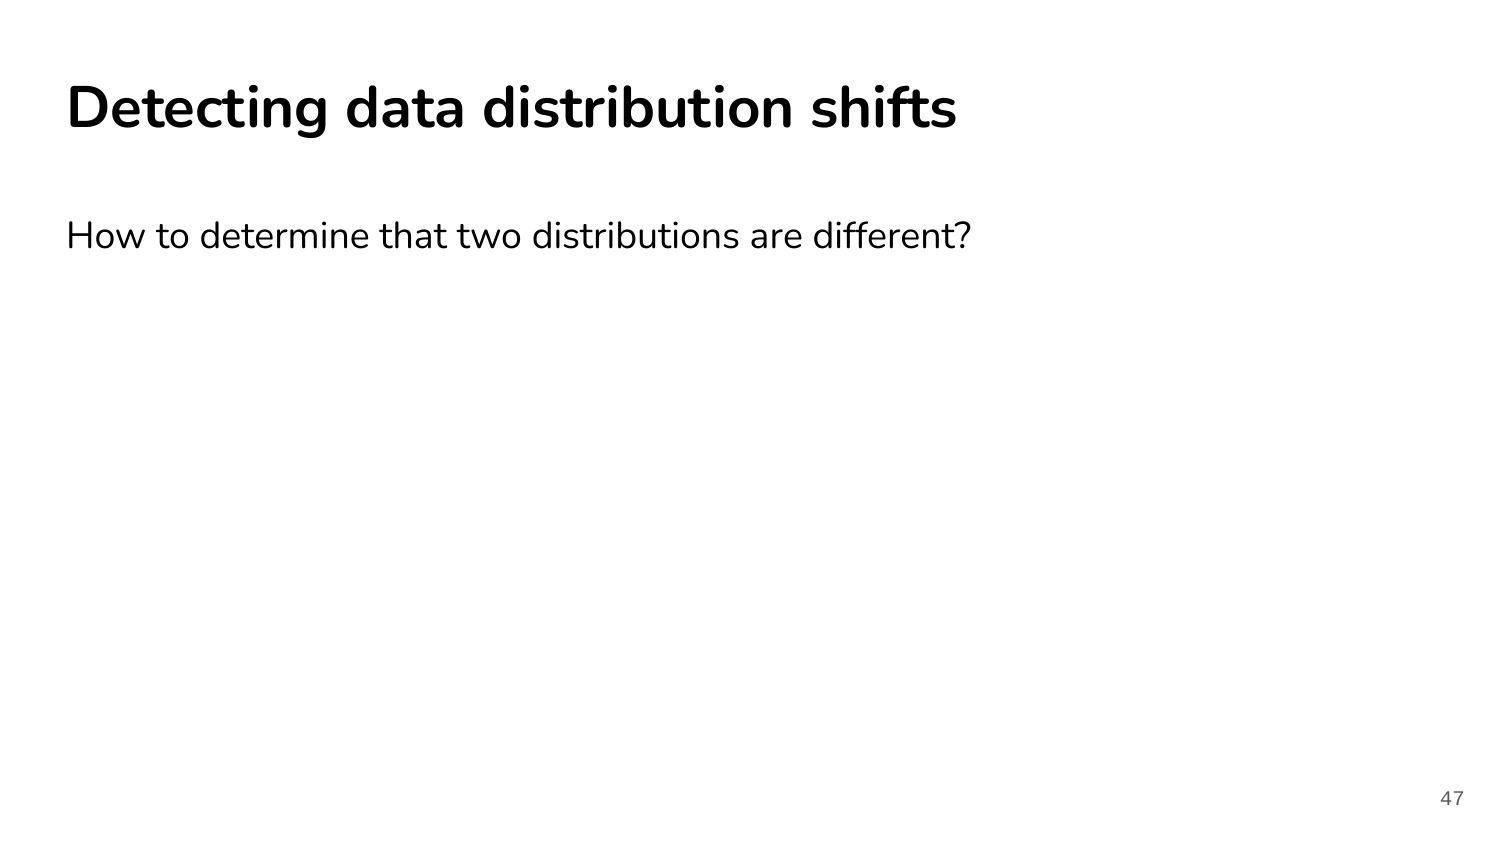

# Detecting data distribution shifts
How to determine that two distributions are different?
47